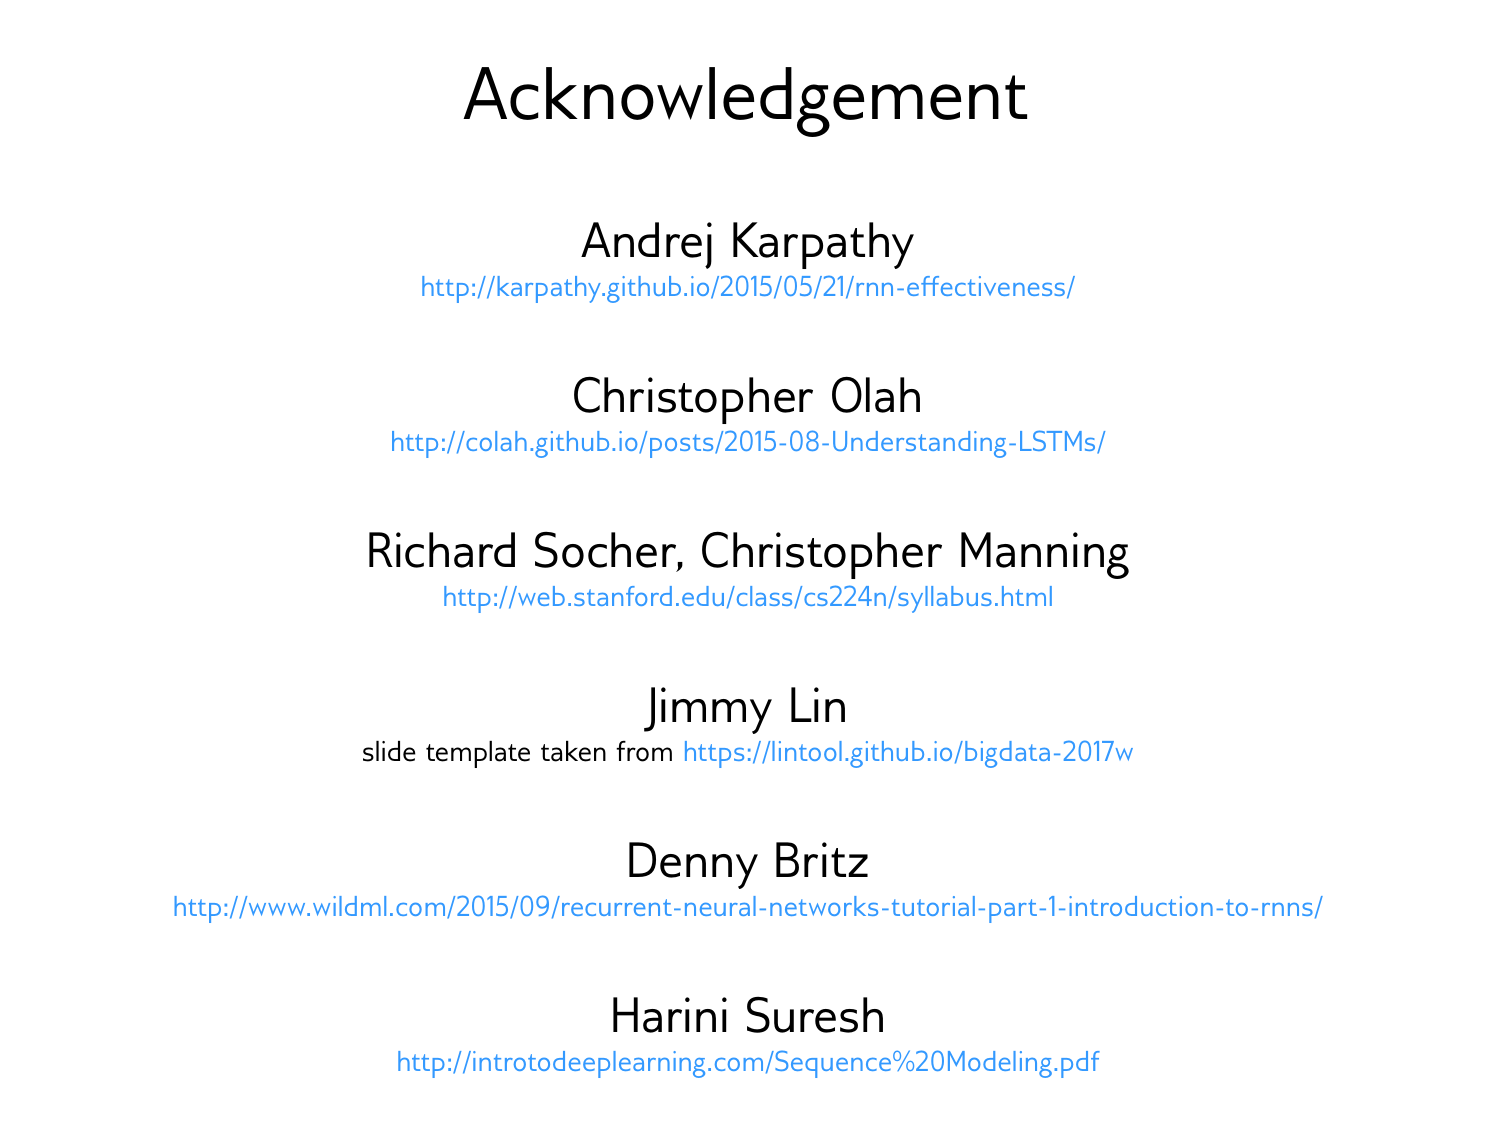

Acknowledgement
Andrej Karpathy
http://karpathy.github.io/2015/05/21/rnn-effectiveness/

Christopher Olah
http://colah.github.io/posts/2015-08-Understanding-LSTMs/

Richard Socher, Christopher Manning
http://web.stanford.edu/class/cs224n/syllabus.html

Jimmy Lin
slide template taken from https://lintool.github.io/bigdata-2017w

Denny Britz
http://www.wildml.com/2015/09/recurrent-neural-networks-tutorial-part-1-introduction-to-rnns/

Harini Suresh
http://introtodeeplearning.com/Sequence%20Modeling.pdf